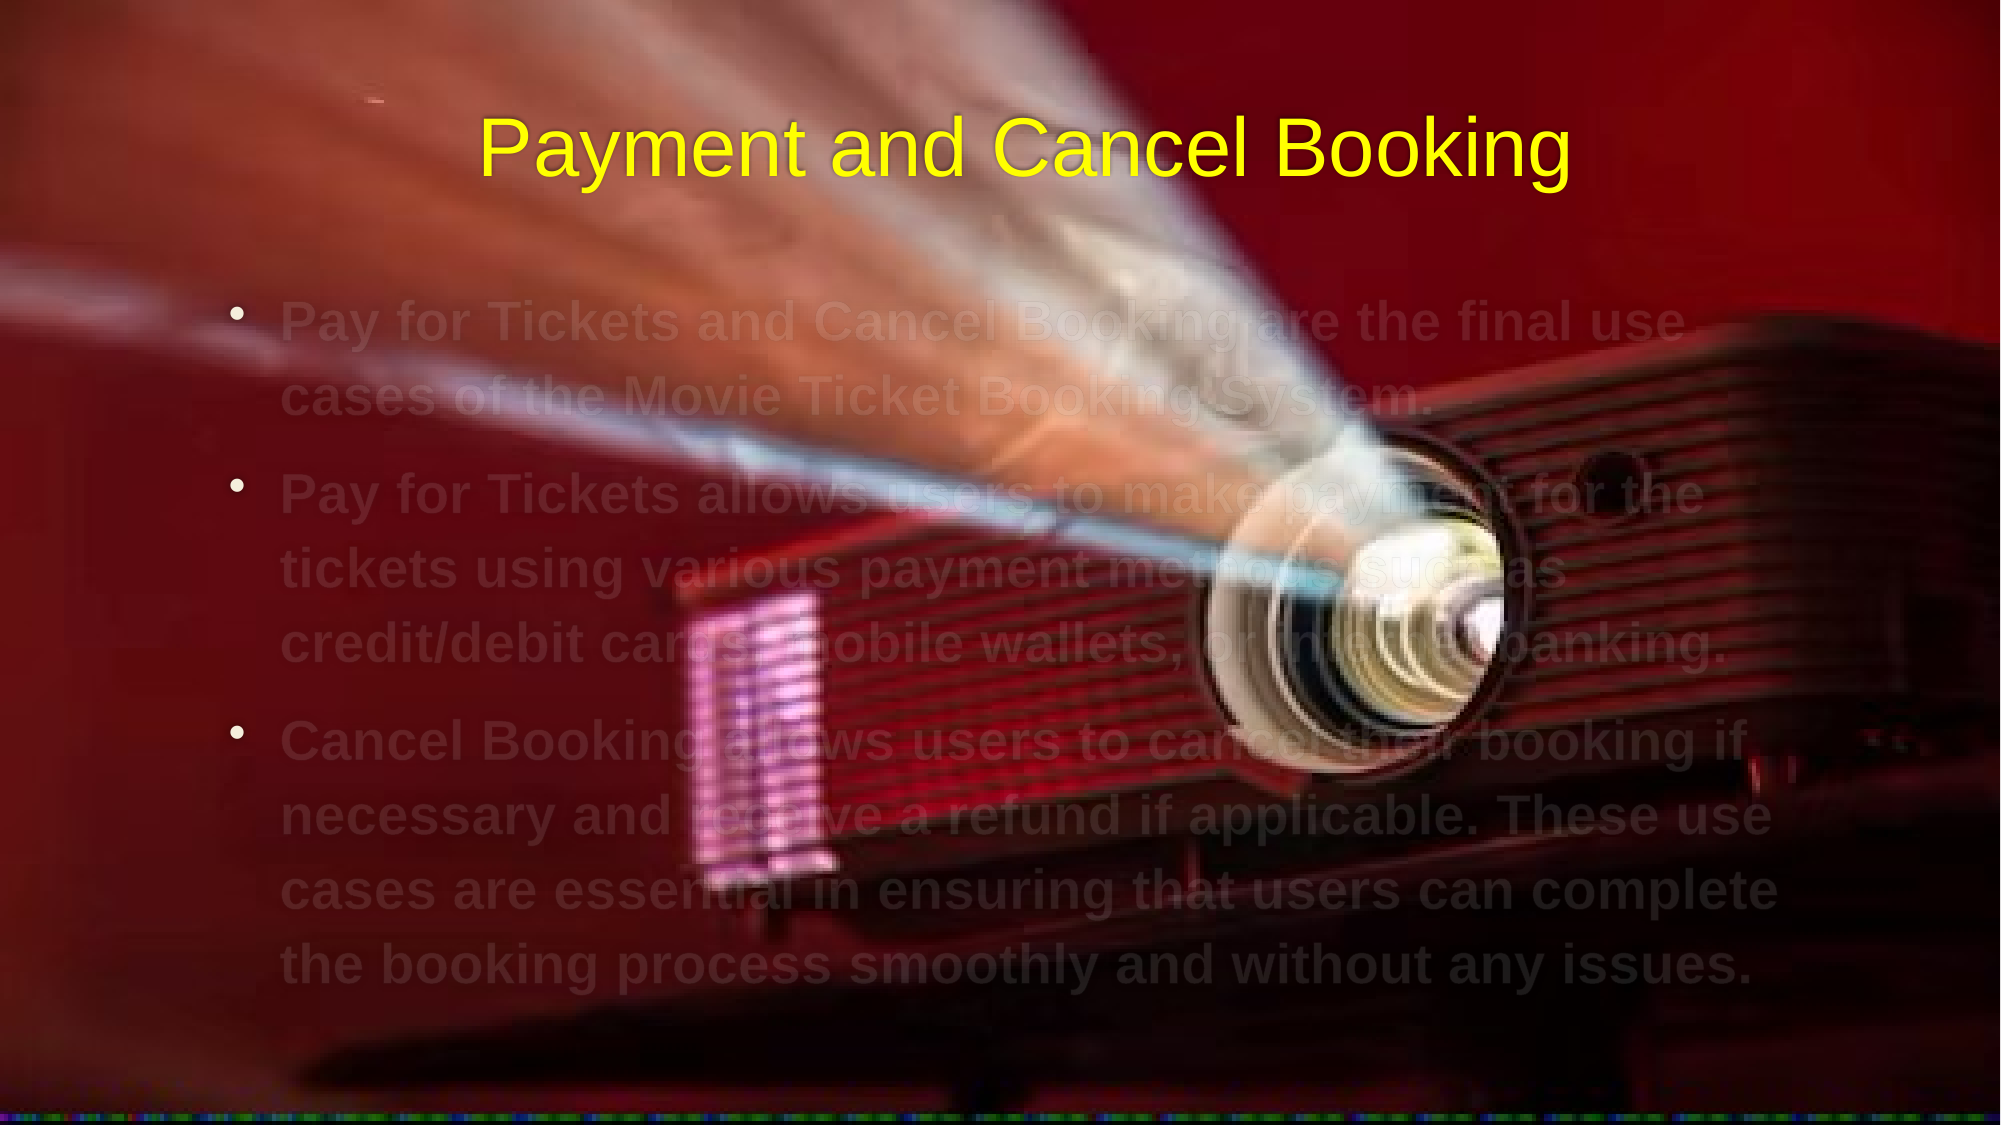

# Payment and Cancel Booking
Pay for Tickets and Cancel Booking are the final use cases of the Movie Ticket Booking System.
Pay for Tickets allows users to make payment for the tickets using various payment methods such as credit/debit cards, mobile wallets, or internet banking.
Cancel Booking allows users to cancel their booking if necessary and receive a refund if applicable. These use cases are essential in ensuring that users can complete the booking process smoothly and without any issues.